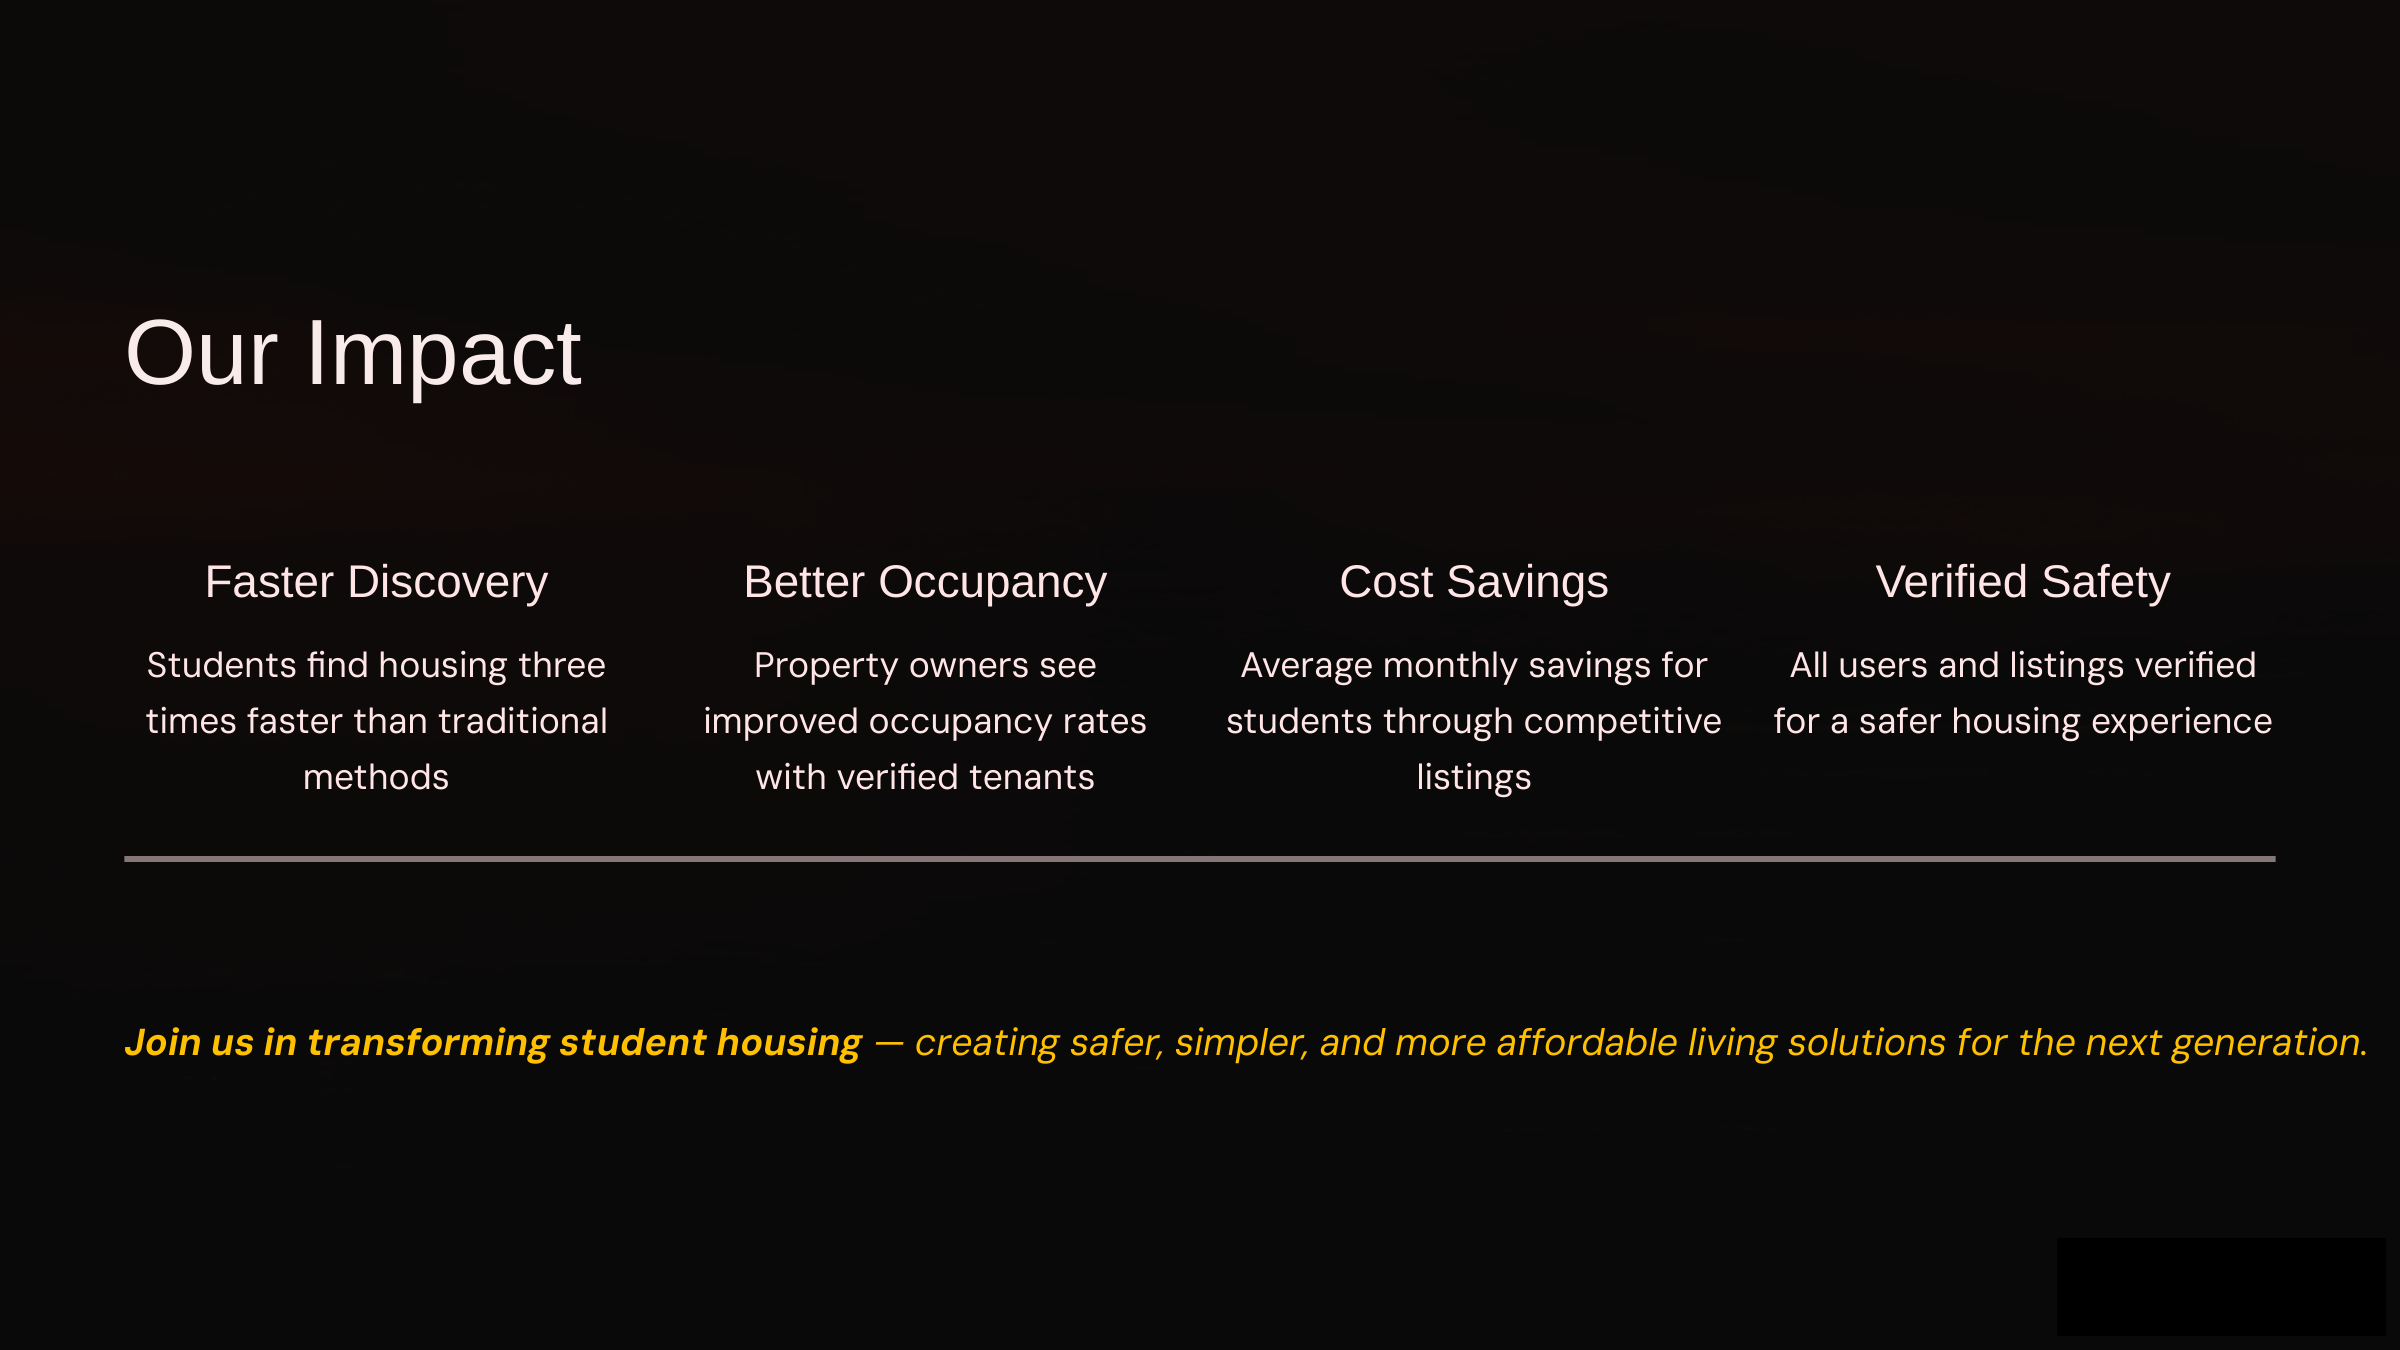

Our Impact
Faster Discovery
Better Occupancy
Cost Savings
Verified Safety
Students find housing three times faster than traditional methods
Property owners see improved occupancy rates with verified tenants
Average monthly savings for students through competitive listings
All users and listings verified for a safer housing experience

Join us in transforming student housing — creating safer, simpler, and more affordable living solutions for the next generation.